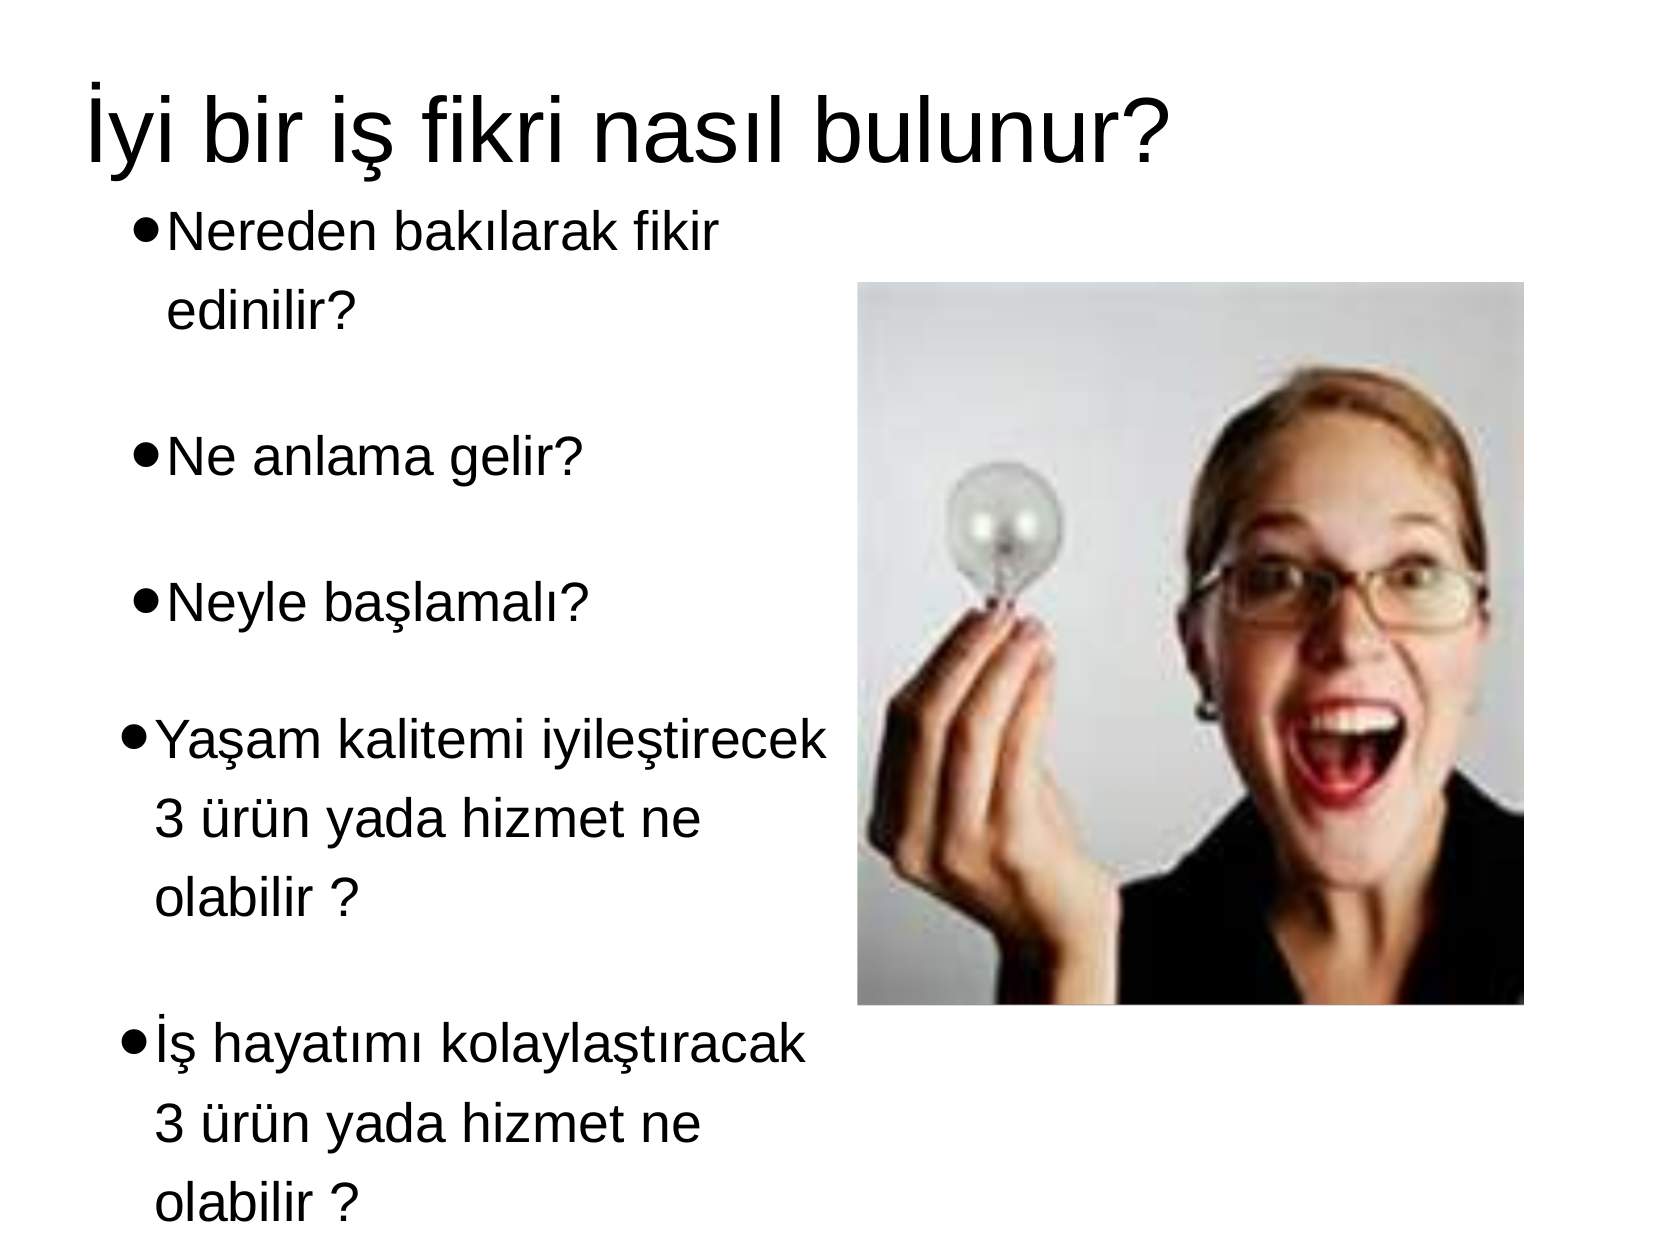

# İyi bir iş fikri nasıl bulunur?
Nereden bakılarak fikir edinilir?

Ne anlama gelir?

Neyle başlamalı?

Yaşam kalitemi iyileştirecek 3 ürün yada hizmet ne olabilir ?

İş hayatımı kolaylaştıracak 3 ürün yada hizmet ne olabilir ?